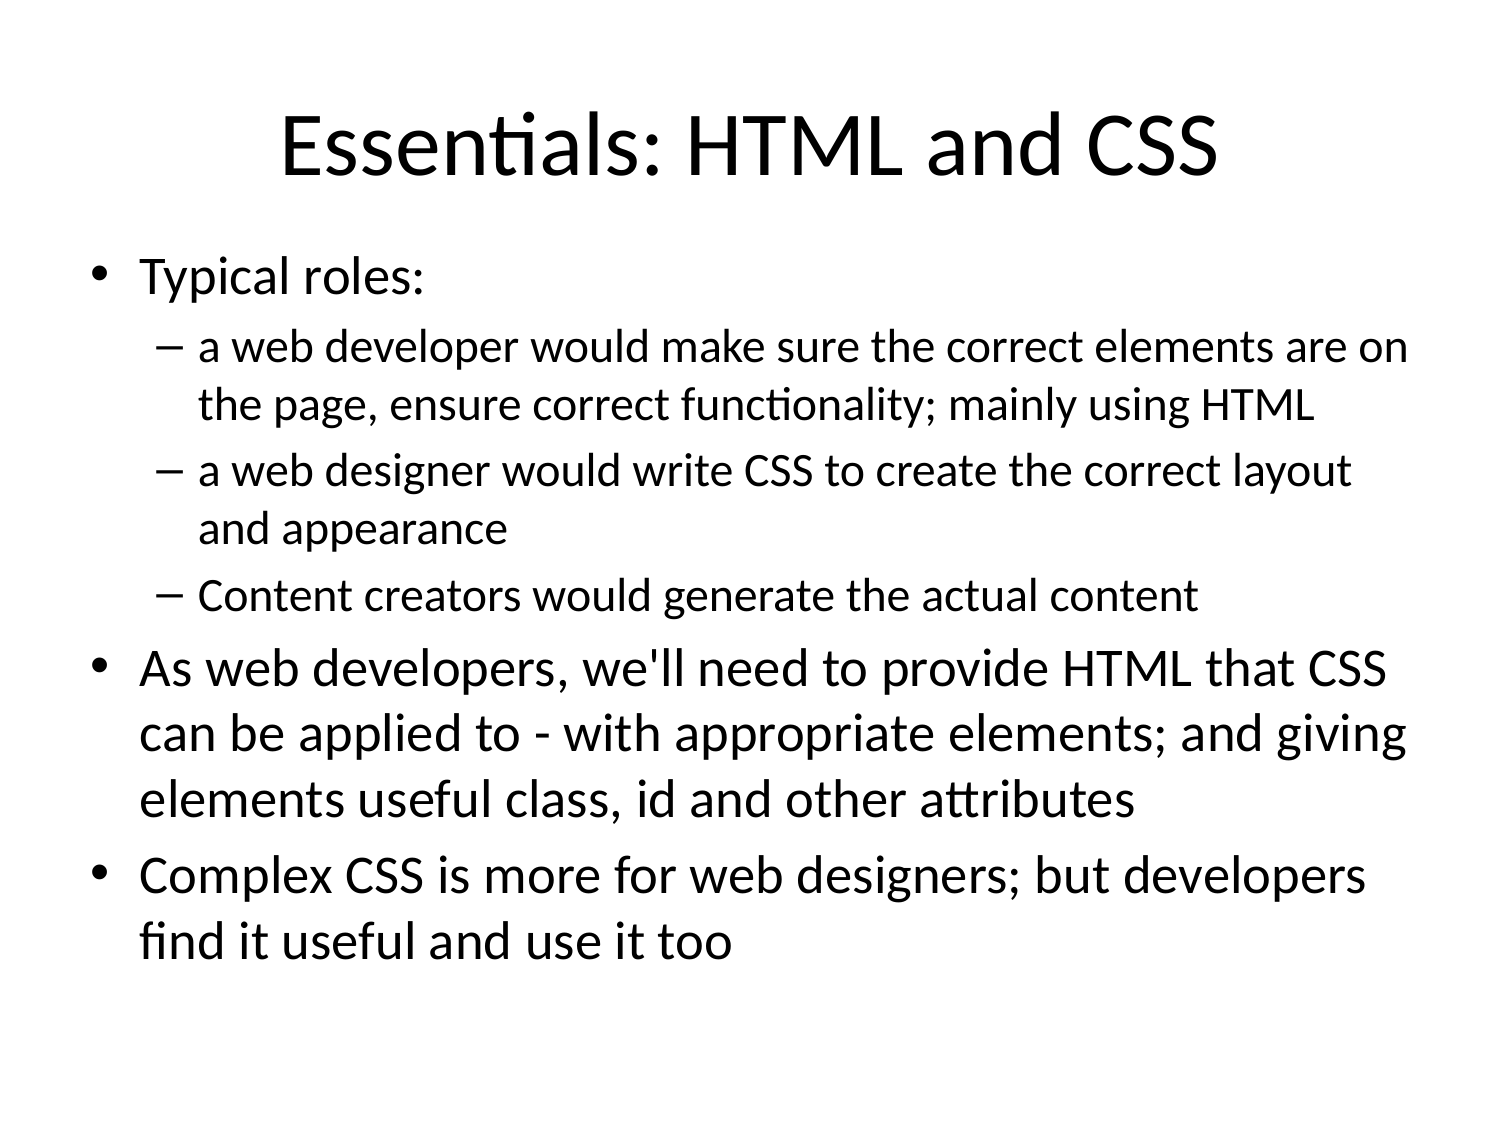

# Essentials: HTML and CSS
Typical roles:
a web developer would make sure the correct elements are on the page, ensure correct functionality; mainly using HTML
a web designer would write CSS to create the correct layout and appearance
Content creators would generate the actual content
As web developers, we'll need to provide HTML that CSS can be applied to - with appropriate elements; and giving elements useful class, id and other attributes
Complex CSS is more for web designers; but developers find it useful and use it too